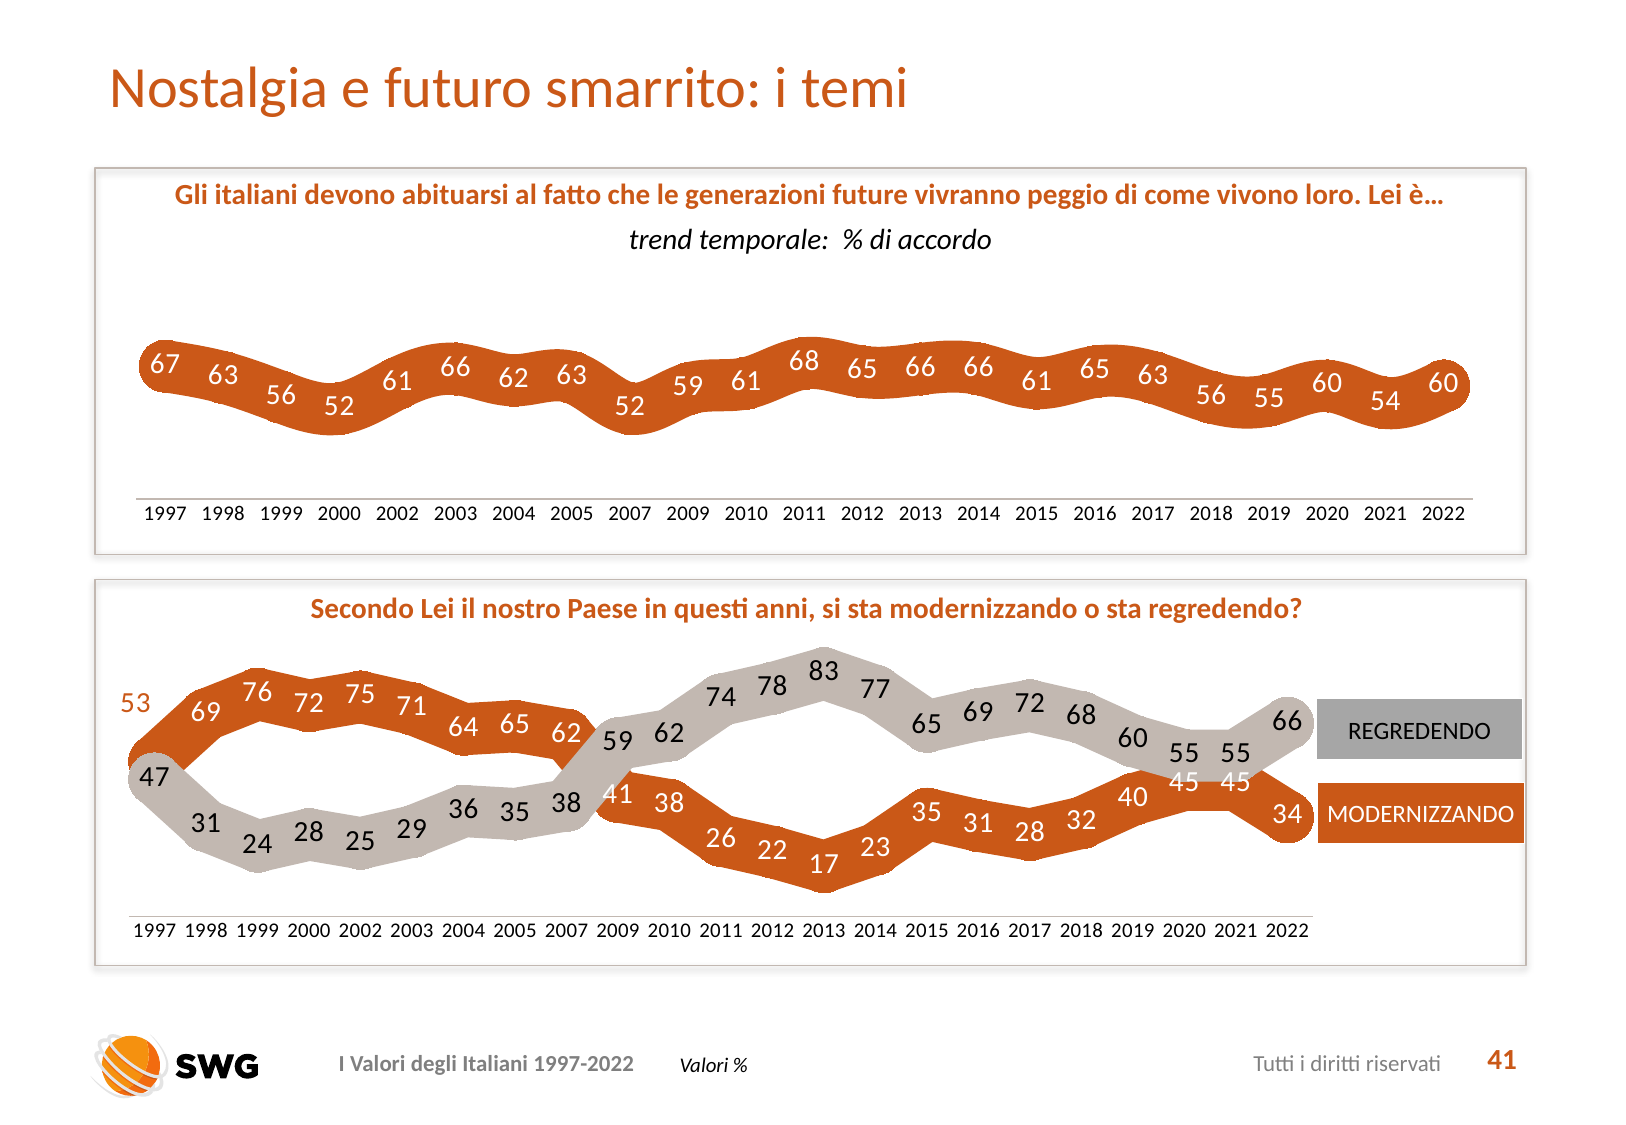

# Nostalgia e futuro smarrito: i temi

Gli italiani devono abituarsi al fatto che le generazioni future vivranno peggio di come vivono loro. Lei è…
trend temporale:  % di accordo

### Chart

| Category |  |
|---|---|
| 1997 | 67.0 |
| 1998 | 63.0 |
| 1999 | 56.0 |
| 2000 | 52.0 |
| 2002 | 61.0 |
| 2003 | 66.0 |
| 2004 | 62.0 |
| 2005 | 63.0 |
| 2007 | 52.0 |
| 2009 | 59.0 |
| 2010 | 61.0 |
| 2011 | 68.0 |
| 2012 | 65.0 |
| 2013 | 66.0 |
| 2014 | 66.0 |
| 2015 | 61.0 |
| 2016 | 65.0 |
| 2017 | 63.0 |
| 2018 | 56.0 |
| 2019 | 55.0 |
| 2020 | 60.0 |
| 2021 | 54.0 |
| 2022 | 60.0 |
Secondo Lei il nostro Paese in questi anni, si sta modernizzando o sta regredendo?

### Chart

| Category | si sta modernizzando | sta regredendo |
|---|---|---|
| 1997 | 53.0 | 47.0 |
| 1998 | 69.0 | 31.0 |
| 1999 | 76.0 | 24.0 |
| 2000 | 72.0 | 28.0 |
| 2002 | 75.0 | 25.0 |
| 2003 | 71.0 | 29.0 |
| 2004 | 64.0 | 36.0 |
| 2005 | 65.0 | 35.0 |
| 2007 | 62.0 | 38.0 |
| 2009 | 41.0 | 59.0 |
| 2010 | 38.0 | 62.0 |
| 2011 | 26.0 | 74.0 |
| 2012 | 22.0 | 78.0 |
| 2013 | 17.0 | 83.0 |
| 2014 | 23.0 | 77.0 |
| 2015 | 35.0 | 65.0 |
| 2016 | 31.0 | 69.0 |
| 2017 | 28.0 | 72.0 |
| 2018 | 32.0 | 68.0 |
| 2019 | 40.0 | 60.0 |
| 2020 | 45.0 | 55.0 |
| 2021 | 45.0 | 55.0 |
| 2022 | 34.0 | 66.0 |
REGREDENDO
MODERNIZZANDO
41
Valori %